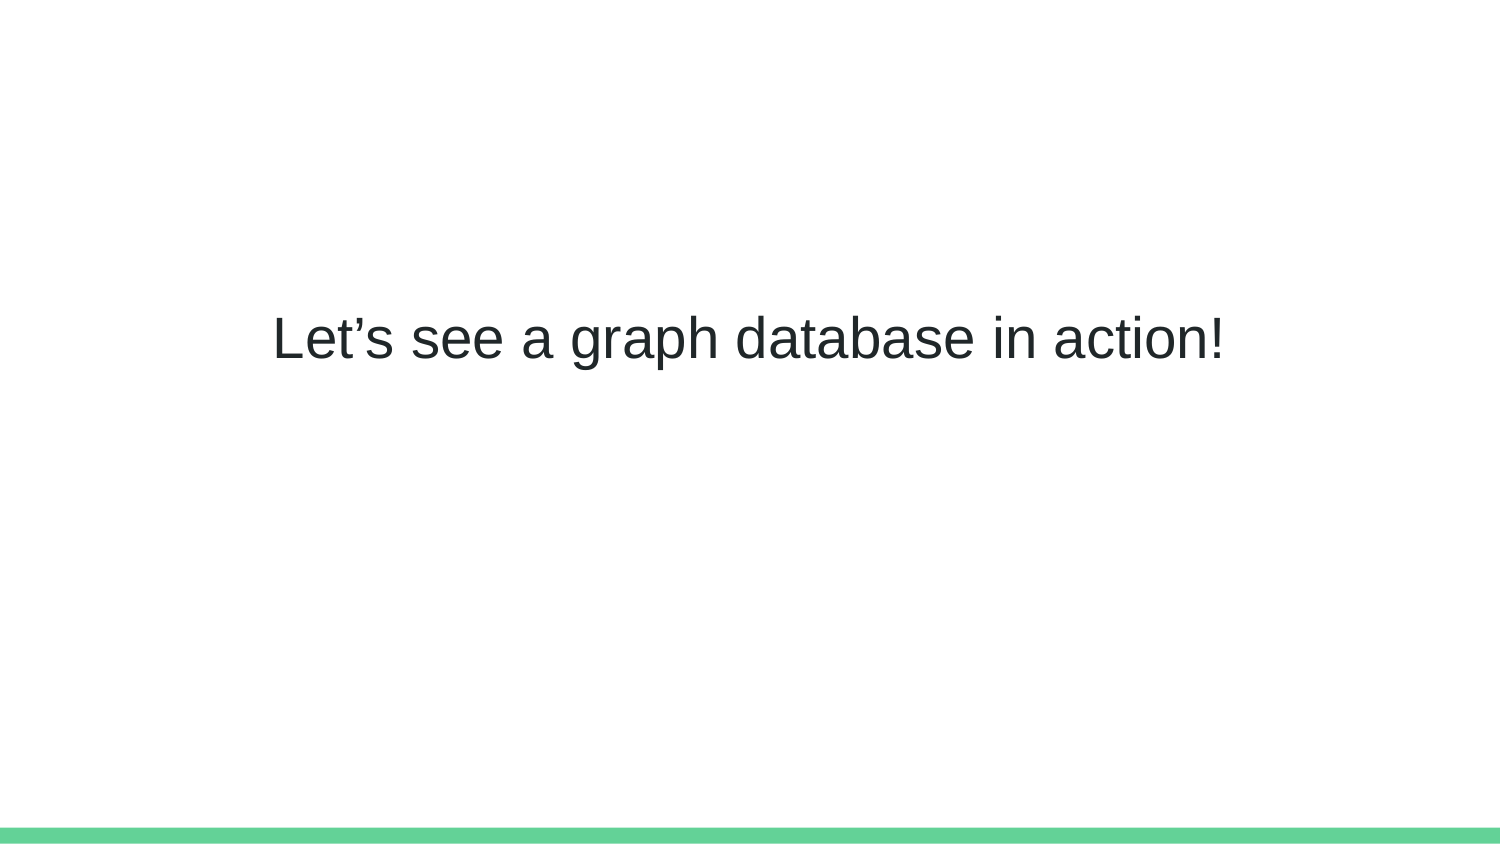

Let’s see a graph database in action!